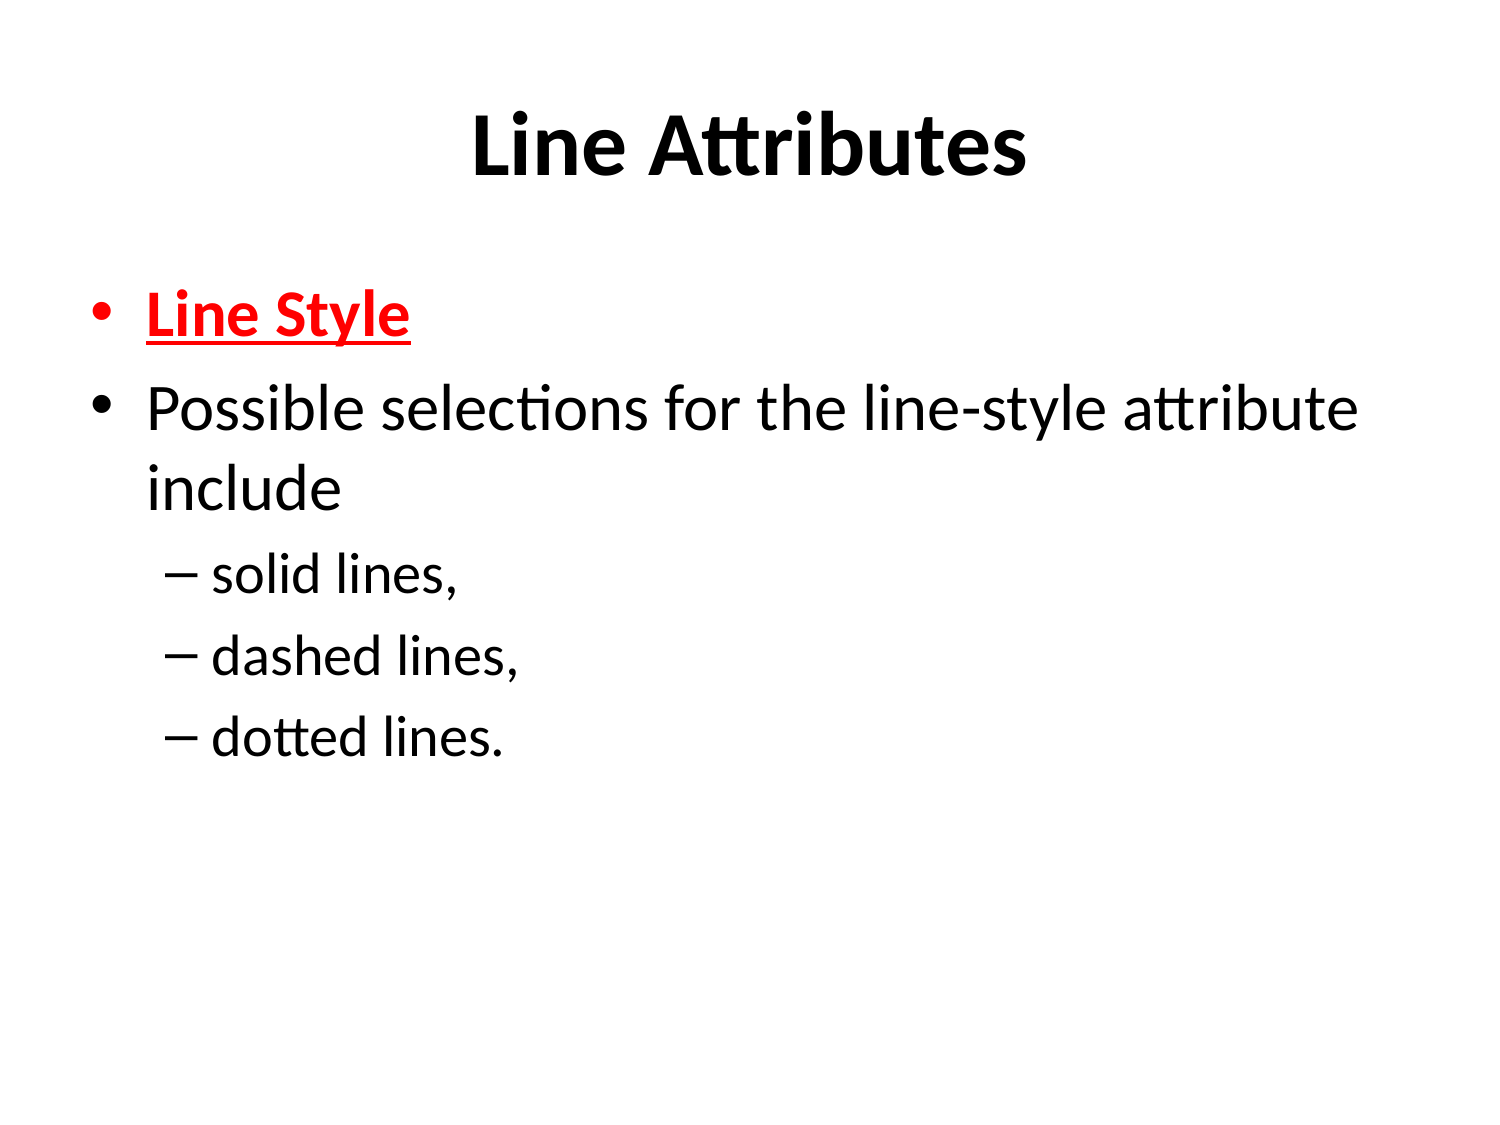

# Line Attributes
Line Style
Possible selections for the line-style attribute include
solid lines,
dashed lines,
dotted lines.